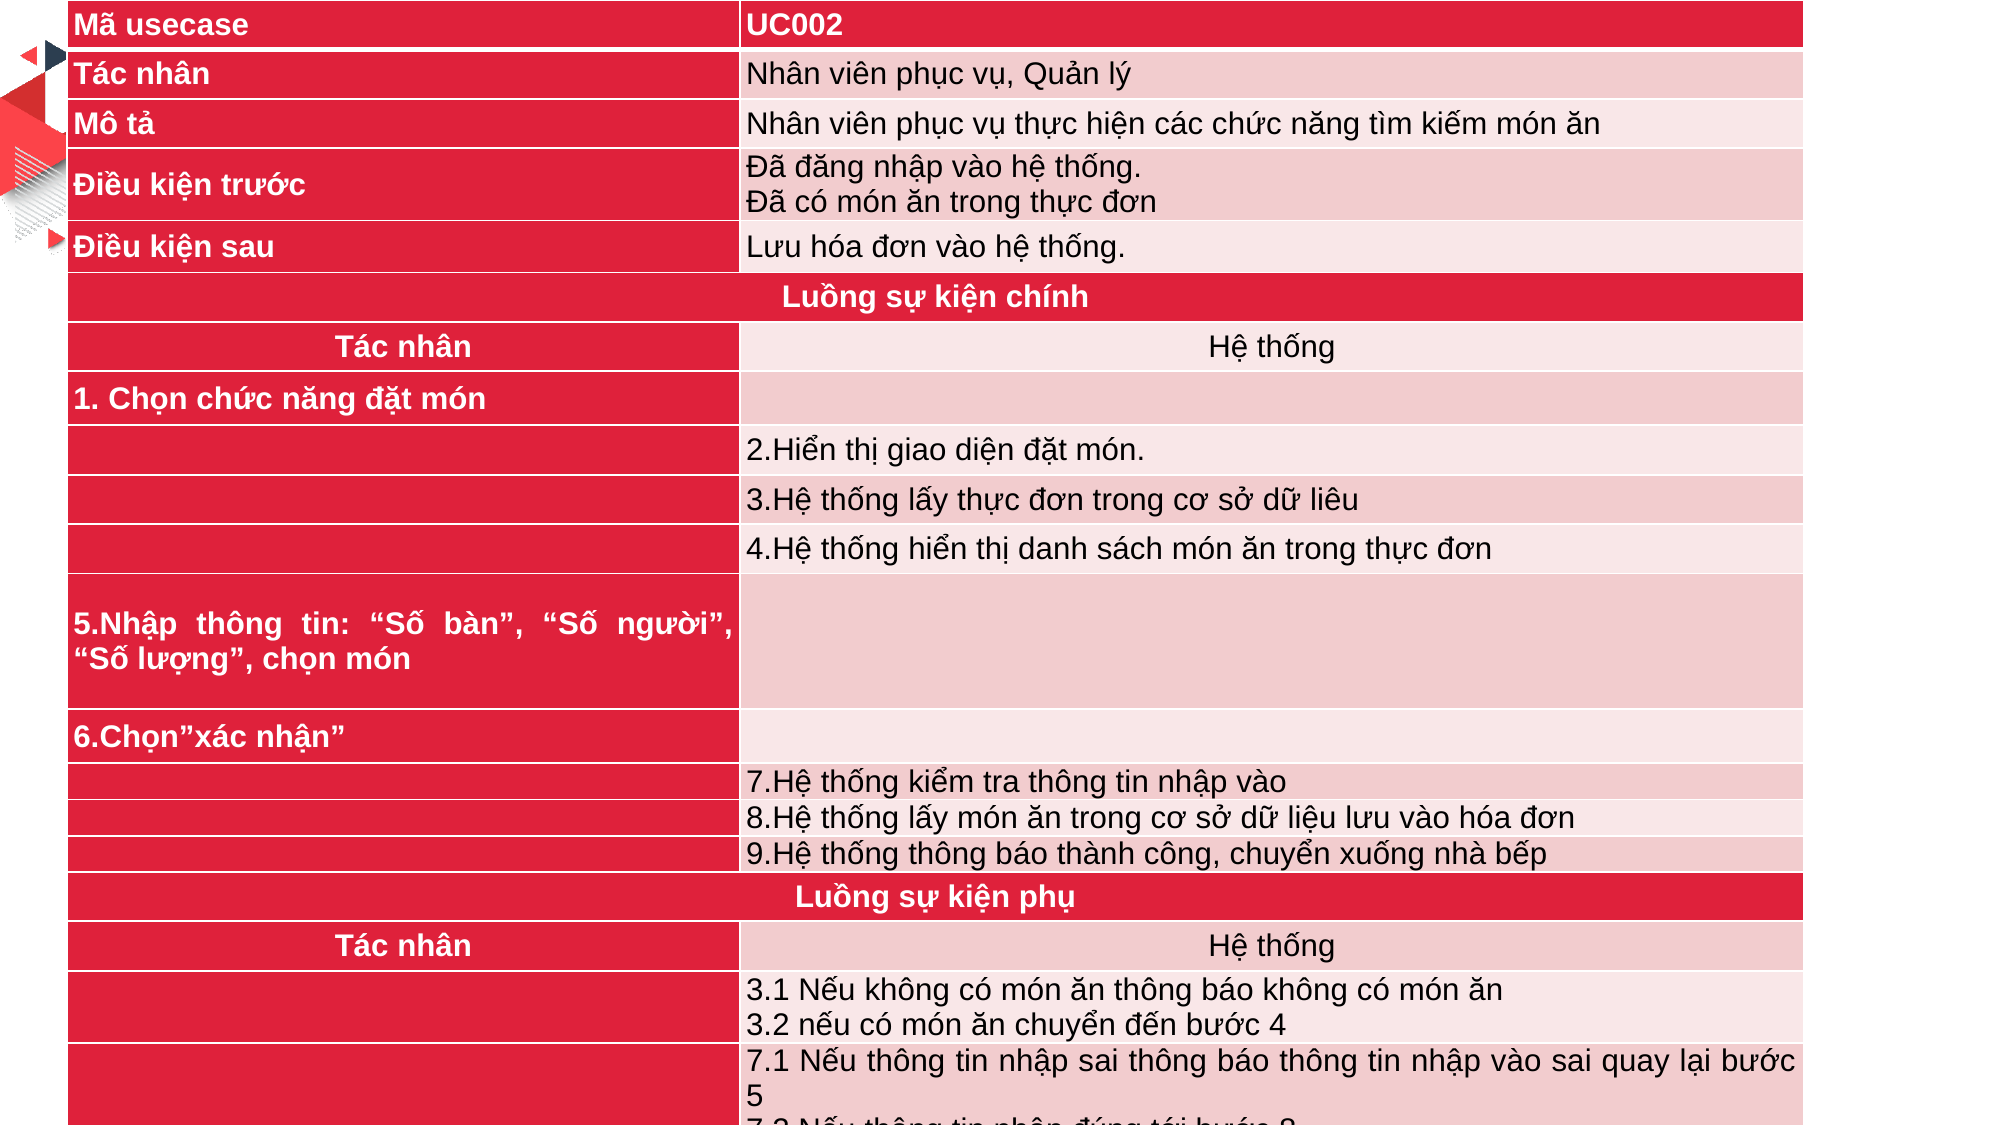

| Mã usecase | UC002 |
| --- | --- |
| Tác nhân | Nhân viên phục vụ, Quản lý |
| Mô tả | Nhân viên phục vụ thực hiện các chức năng tìm kiếm món ăn |
| Điều kiện trước | Đã đăng nhập vào hệ thống. Đã có món ăn trong thực đơn |
| Điều kiện sau | Lưu hóa đơn vào hệ thống. |
| Luồng sự kiện chính |  |
| Tác nhân | Hệ thống |
| 1. Chọn chức năng đặt món |  |
|  | 2.Hiển thị giao diện đặt món. |
|  | 3.Hệ thống lấy thực đơn trong cơ sở dữ liêu |
|  | 4.Hệ thống hiển thị danh sách món ăn trong thực đơn |
| 5.Nhập thông tin: “Số bàn”, “Số người”, “Số lượng”, chọn món |  |
| 6.Chọn”xác nhận” |  |
|  | 7.Hệ thống kiểm tra thông tin nhập vào |
|  | 8.Hệ thống lấy món ăn trong cơ sở dữ liệu lưu vào hóa đơn |
|  | 9.Hệ thống thông báo thành công, chuyển xuống nhà bếp |
| Luồng sự kiện phụ |  |
| Tác nhân | Hệ thống |
|  | 3.1 Nếu không có món ăn thông báo không có món ăn 3.2 nếu có món ăn chuyển đến bước 4 |
|  | 7.1 Nếu thông tin nhập sai thông báo thông tin nhập vào sai quay lại bước 5 7.2 Nếu thông tin nhập đúng tới bước 8 |
#